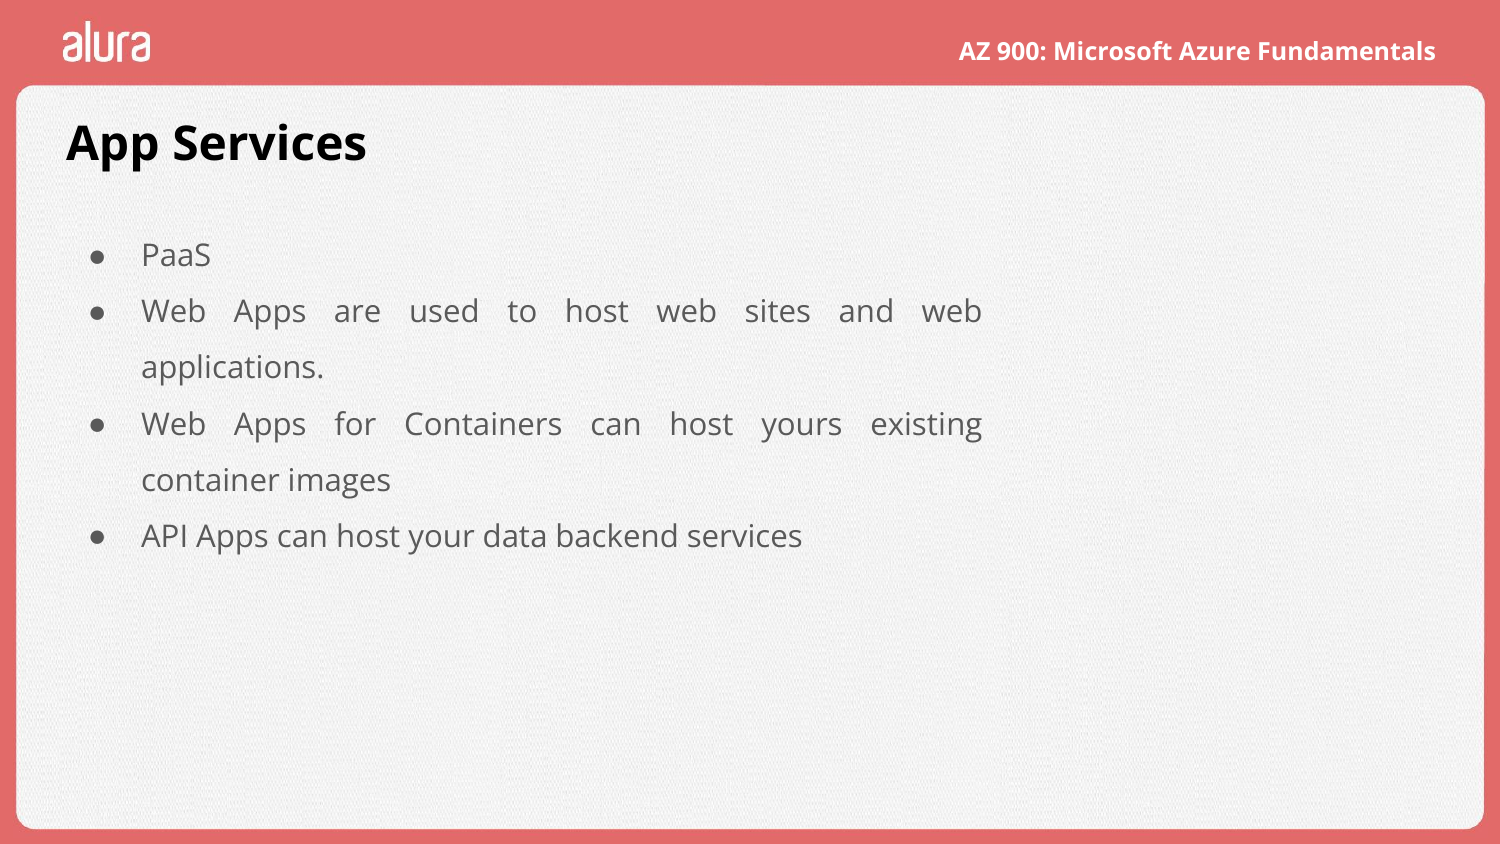

# App Services
PaaS
Web Apps are used to host web sites and web applications.
Web Apps for Containers can host yours existing container images
API Apps can host your data backend services